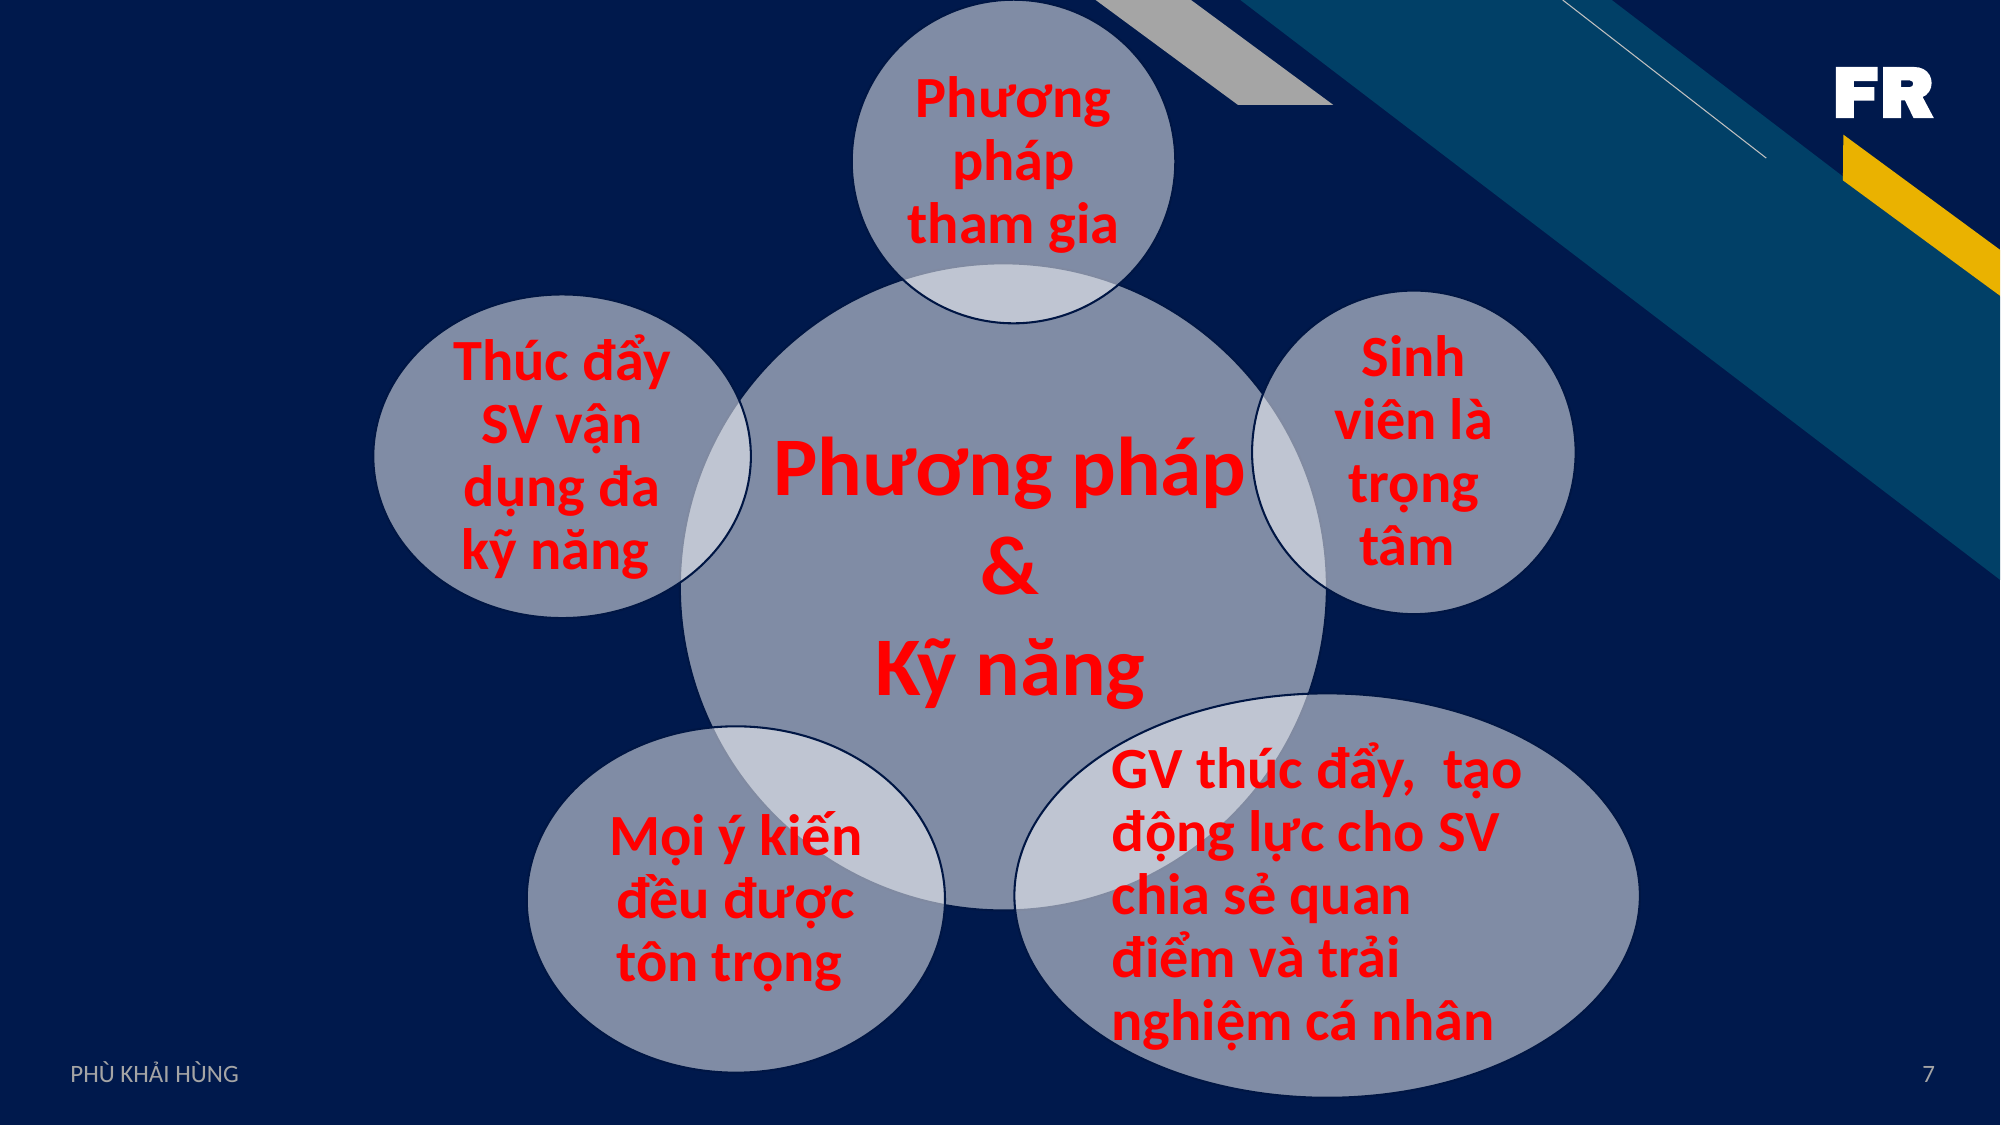

Phương pháp tham gia
Sinh viên là trọng tâm
GV thúc đẩy,  tạo động lực cho SV chia sẻ quan điểm và trải nghiệm cá nhân
Mọi ý kiến đều được tôn trọng
Thúc đẩy SV vận dụng đa kỹ năng
Phương pháp
&
Kỹ năng
PHÙ KHẢI HÙNG
7